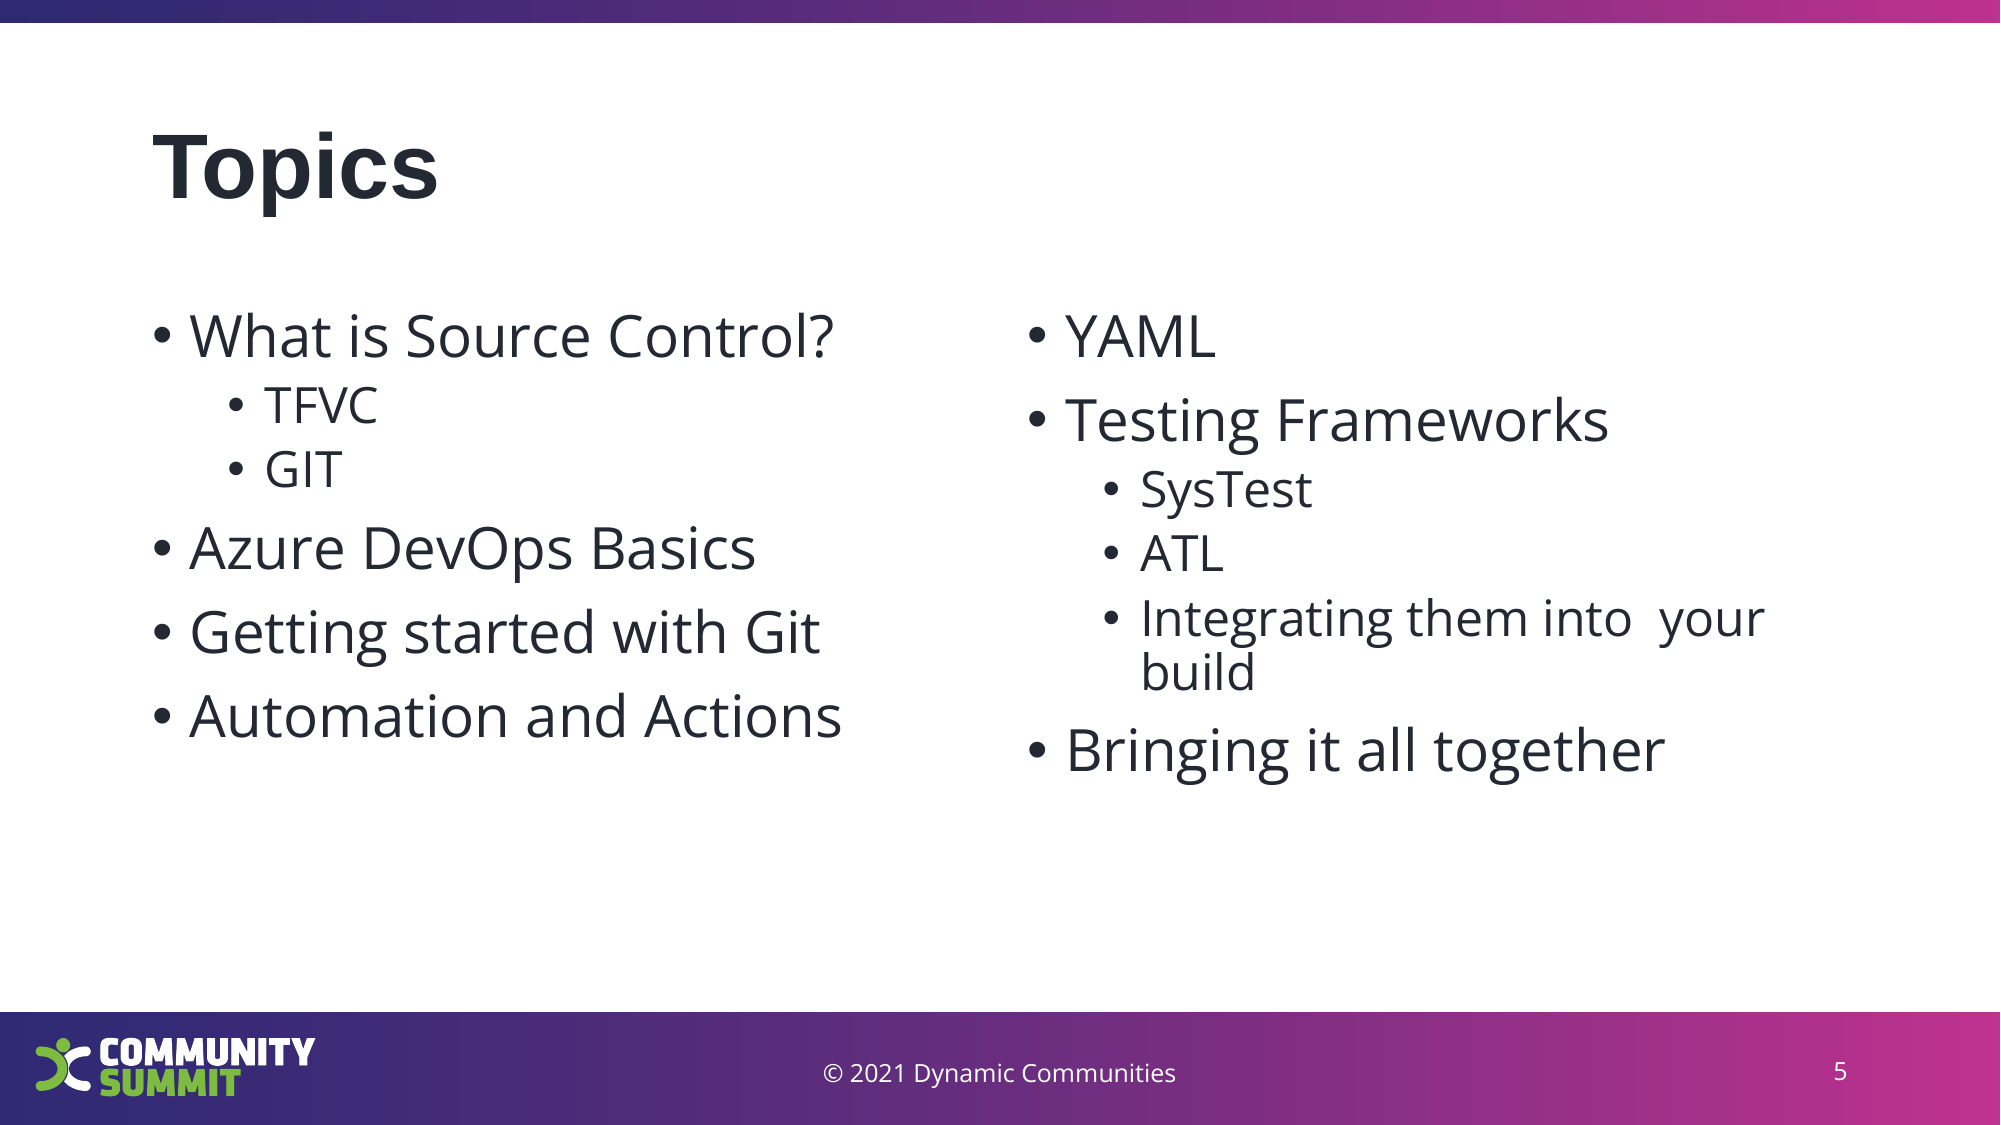

# Topics
What is Source Control?
TFVC
GIT
Azure DevOps Basics
Getting started with Git
Automation and Actions
YAML
Testing Frameworks
SysTest
ATL
Integrating them into  your build
Bringing it all together
© 2021 Dynamic Communities
5